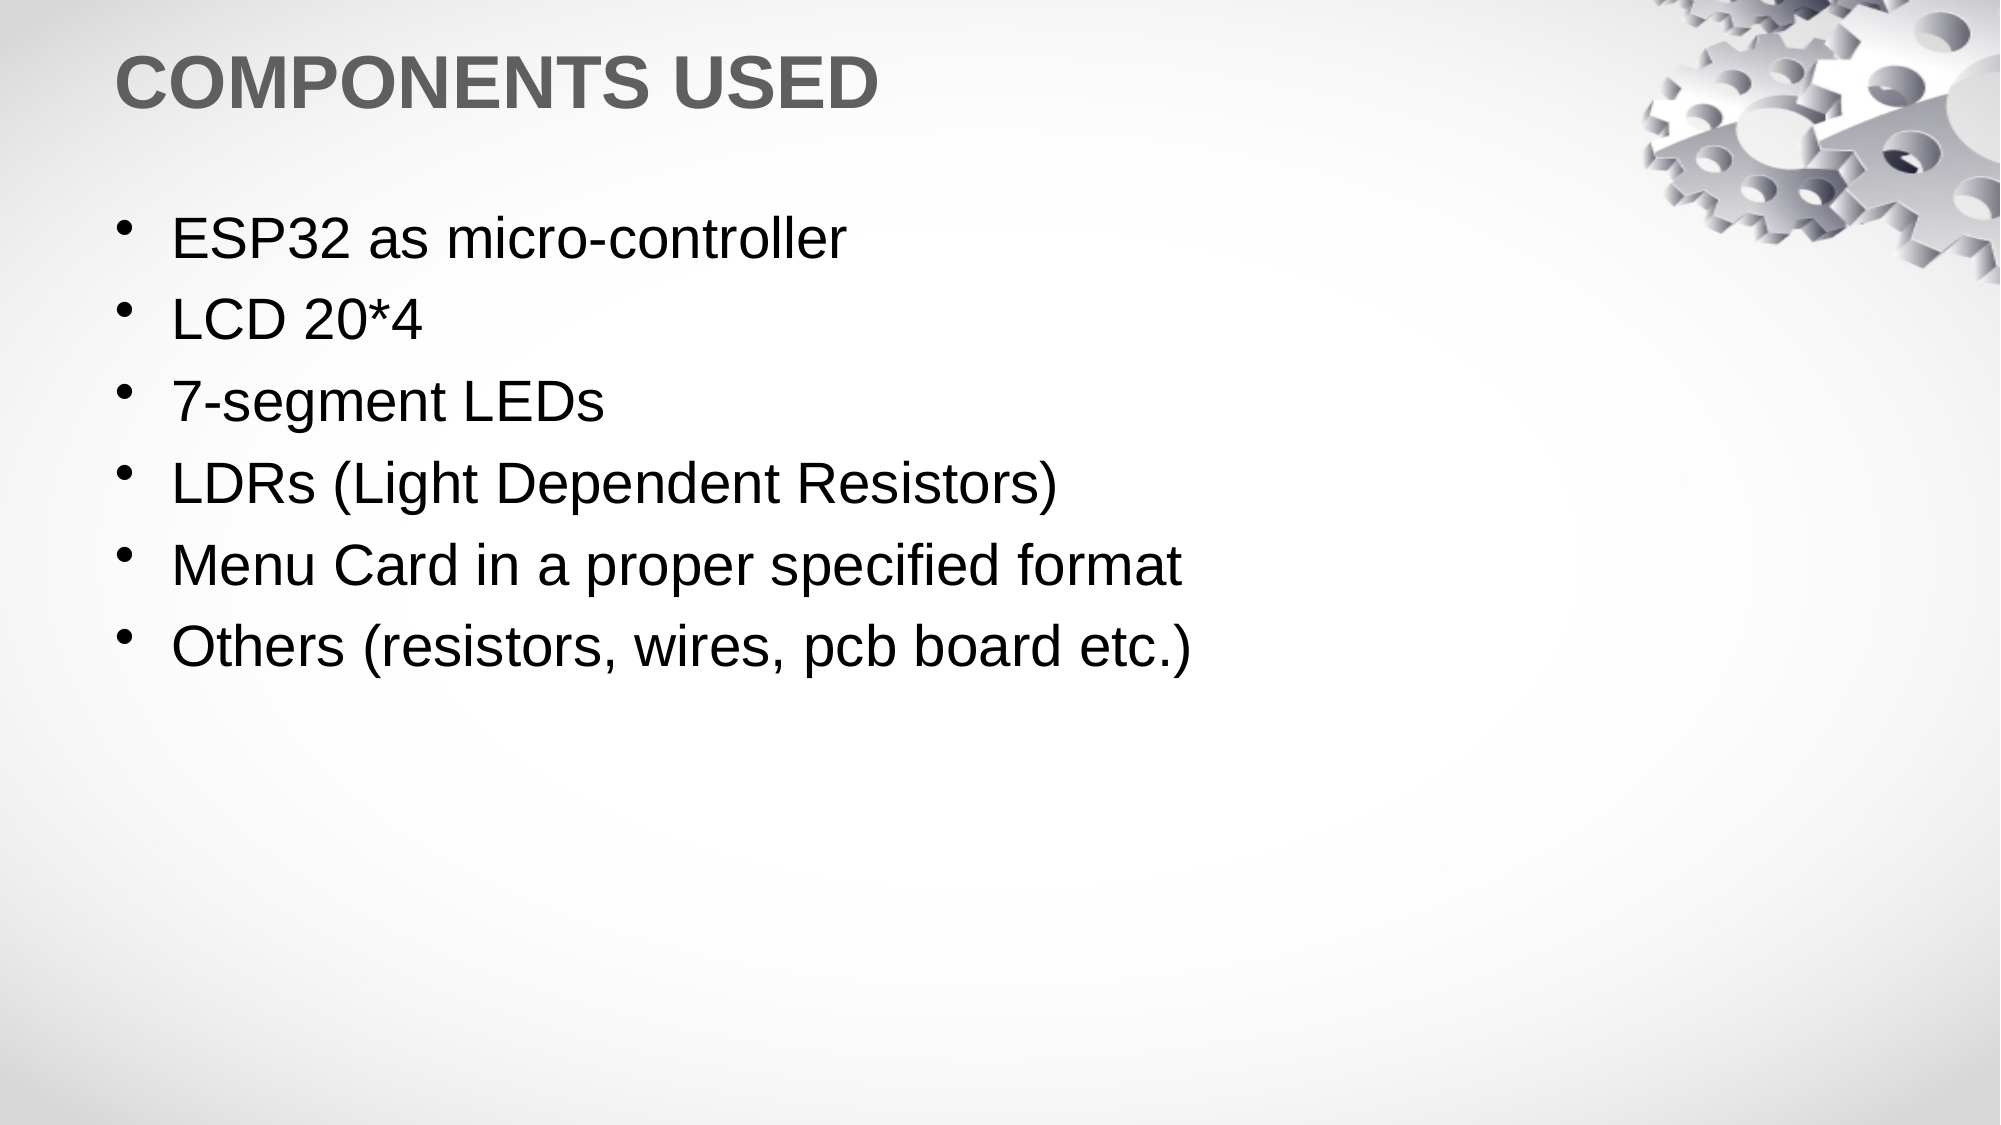

# COMPONENTS USED
ESP32 as micro-controller
LCD 20*4
7-segment LEDs
LDRs (Light Dependent Resistors)
Menu Card in a proper specified format
Others (resistors, wires, pcb board etc.)